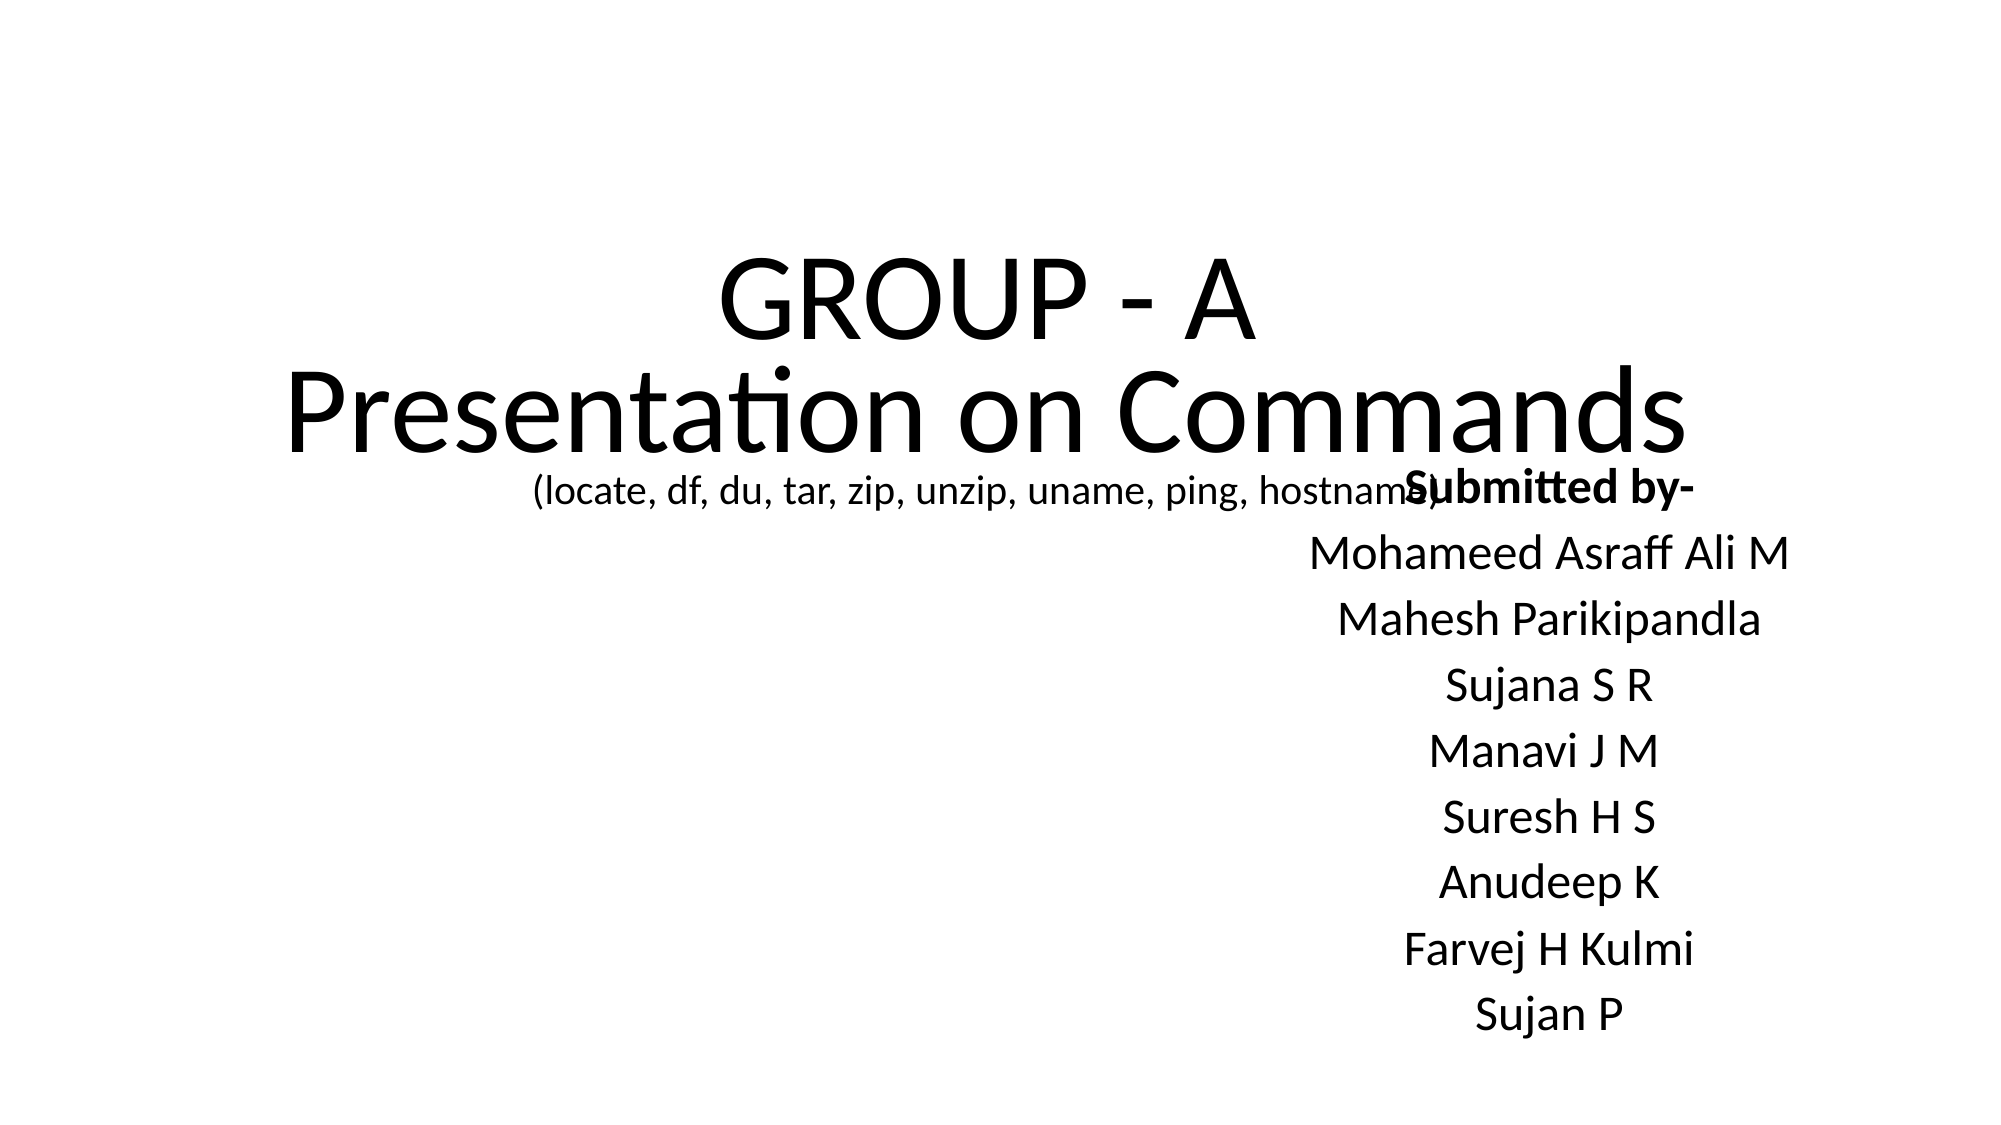

GROUP - A
Presentation on Commands
(locate, df, du, tar, zip, unzip, uname, ping, hostname)
Submitted by-
Mohameed Asraff Ali M
Mahesh Parikipandla
Sujana S R
Manavi J M
Suresh H S
Anudeep K
Farvej H Kulmi
Sujan P